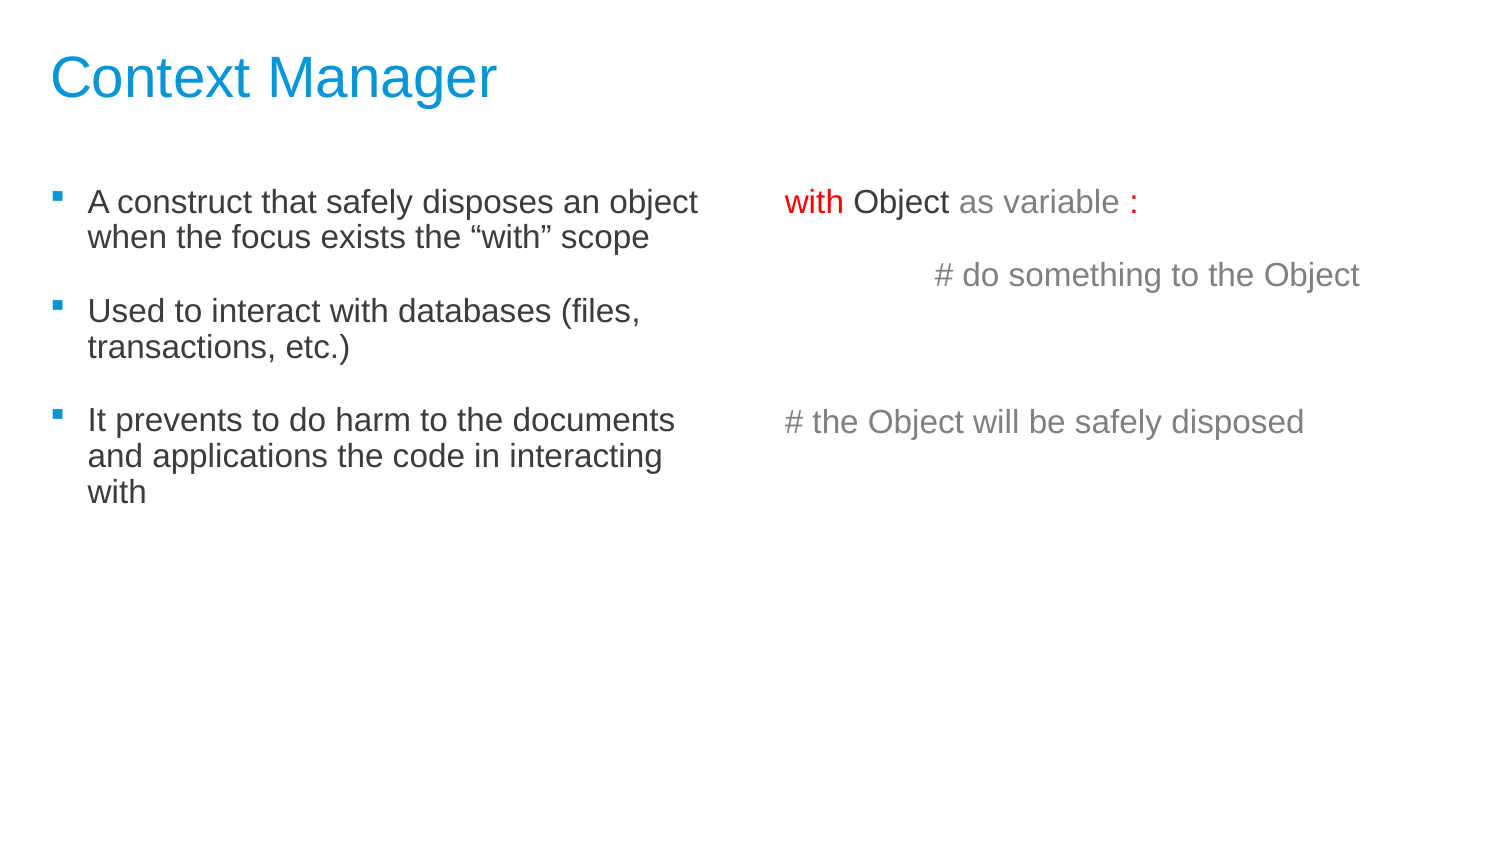

# Context Manager

A construct that safely disposes an object when the focus exists the “with” scope
Used to interact with databases (files, transactions, etc.)
It prevents to do harm to the documents and applications the code in interacting with
with Object as variable :
	# do something to the Object

# the Object will be safely disposed